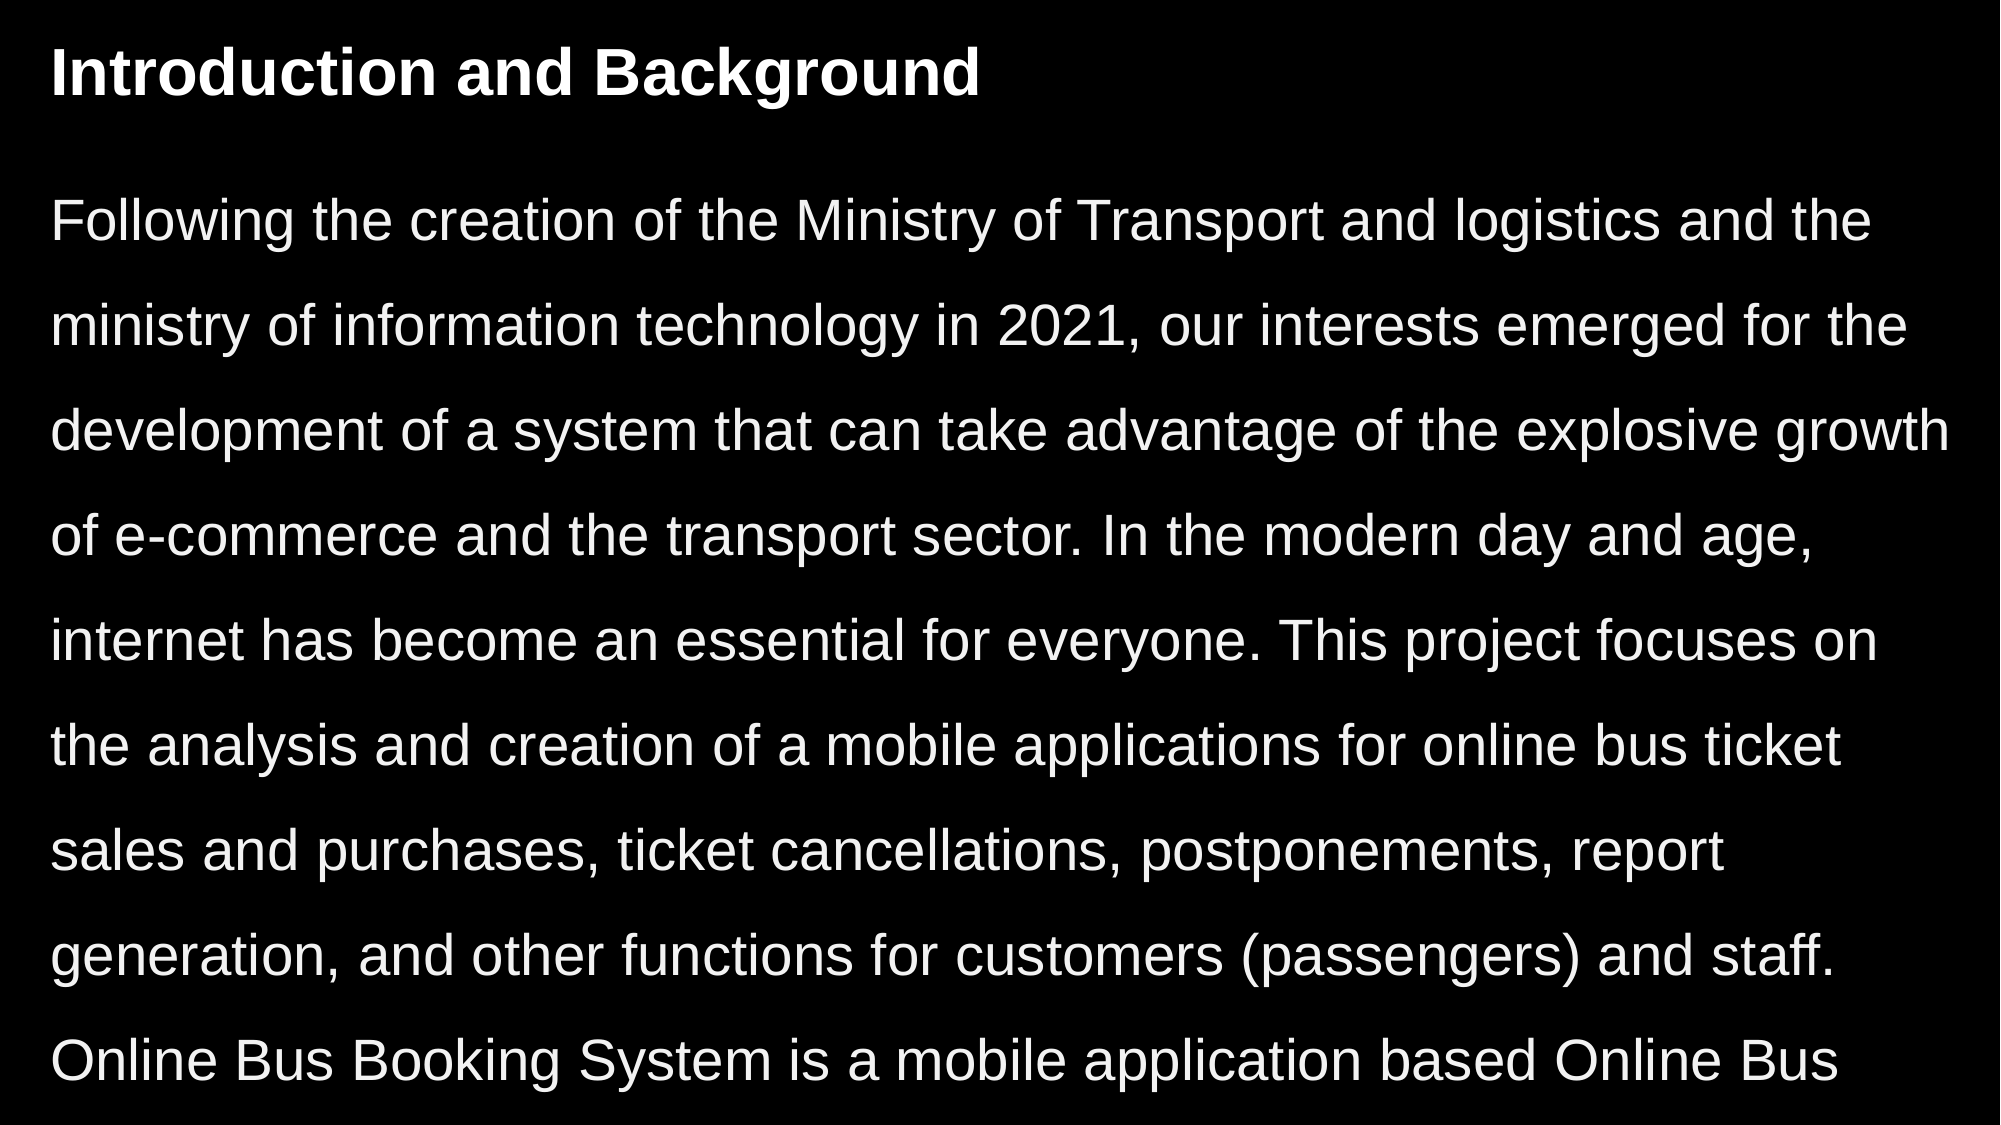

Introduction and Background
Following the creation of the Ministry of Transport and logistics and the ministry of information technology in 2021, our interests emerged for the development of a system that can take advantage of the explosive growth of e-commerce and the transport sector. In the modern day and age, internet has become an essential for everyone. This project focuses on the analysis and creation of a mobile applications for online bus ticket sales and purchases, ticket cancellations, postponements, report generation, and other functions for customers (passengers) and staff. Online Bus Booking System is a mobile application based Online Bus Booking System.